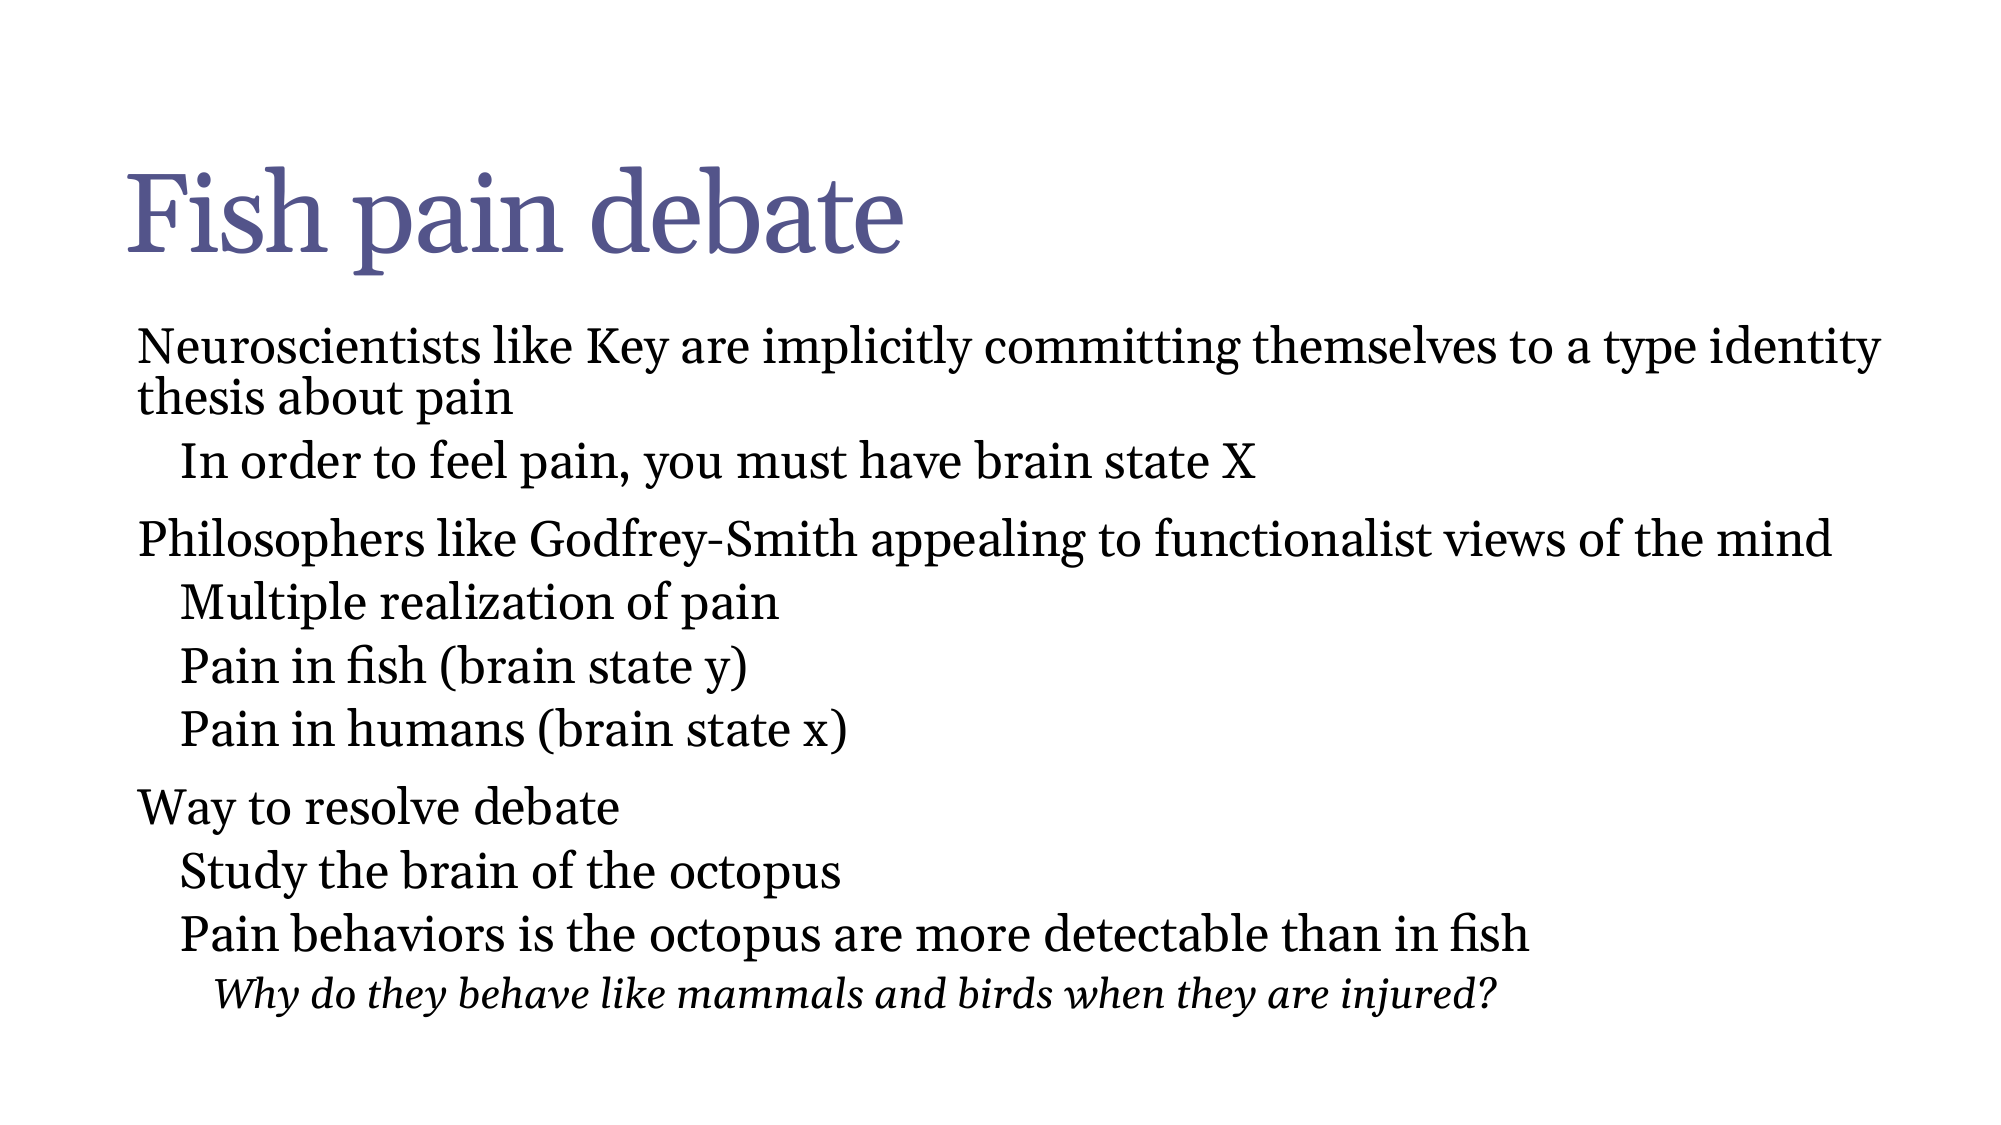

# Fish pain debate
Neuroscientists like Key are implicitly committing themselves to a type identity thesis about pain
In order to feel pain, you must have brain state X
Philosophers like Godfrey-Smith appealing to functionalist views of the mind
Multiple realization of pain
Pain in fish (brain state y)
Pain in humans (brain state x)
Way to resolve debate
Study the brain of the octopus
Pain behaviors is the octopus are more detectable than in fish
Why do they behave like mammals and birds when they are injured?